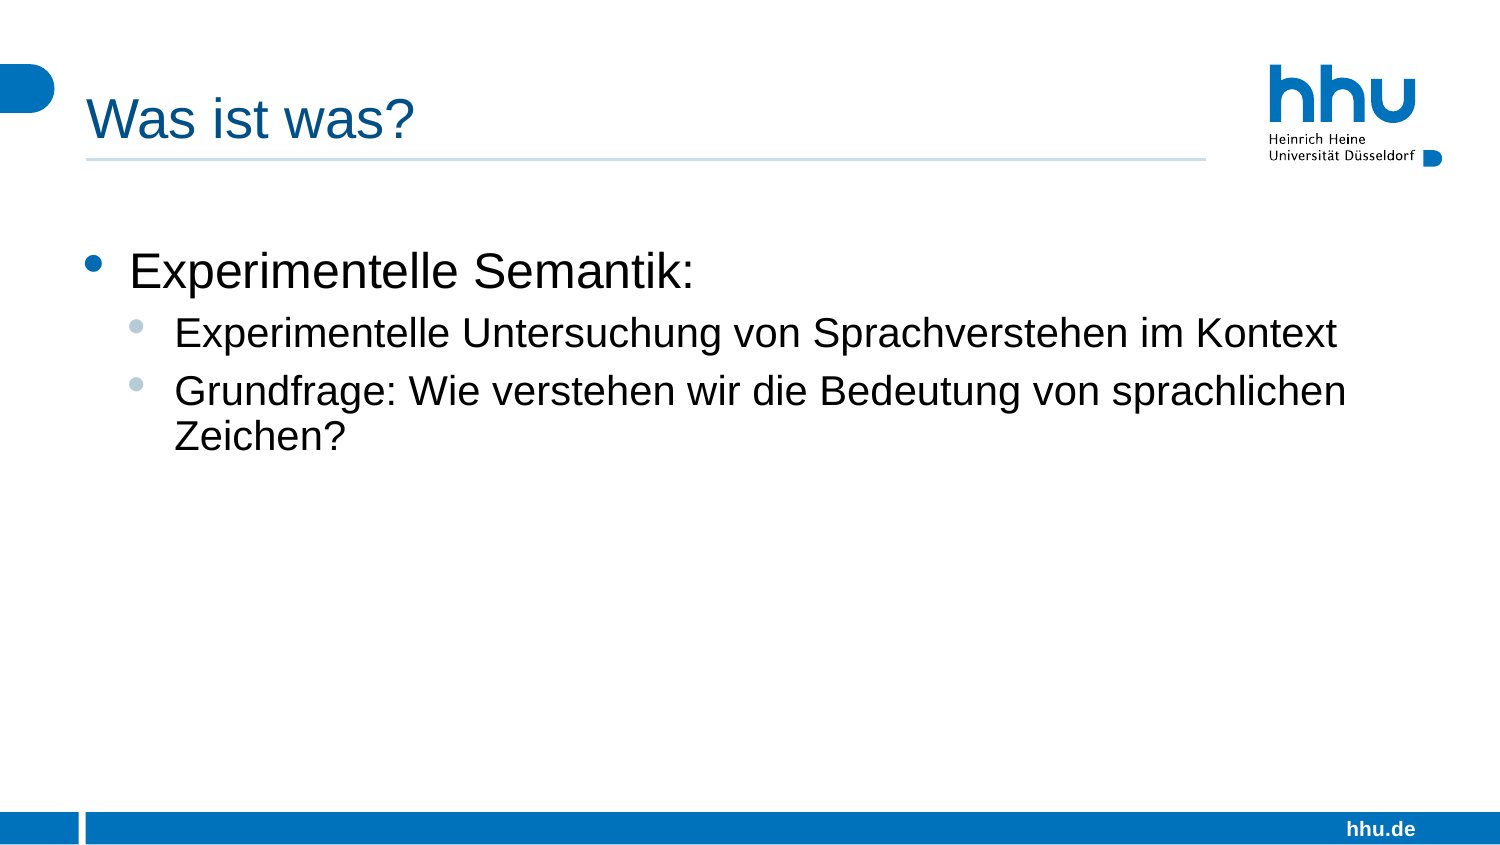

# Was ist was?
Experimentelle Semantik:
Experimentelle Untersuchung von Sprachverstehen im Kontext
Grundfrage: Wie verstehen wir die Bedeutung von sprachlichen Zeichen?